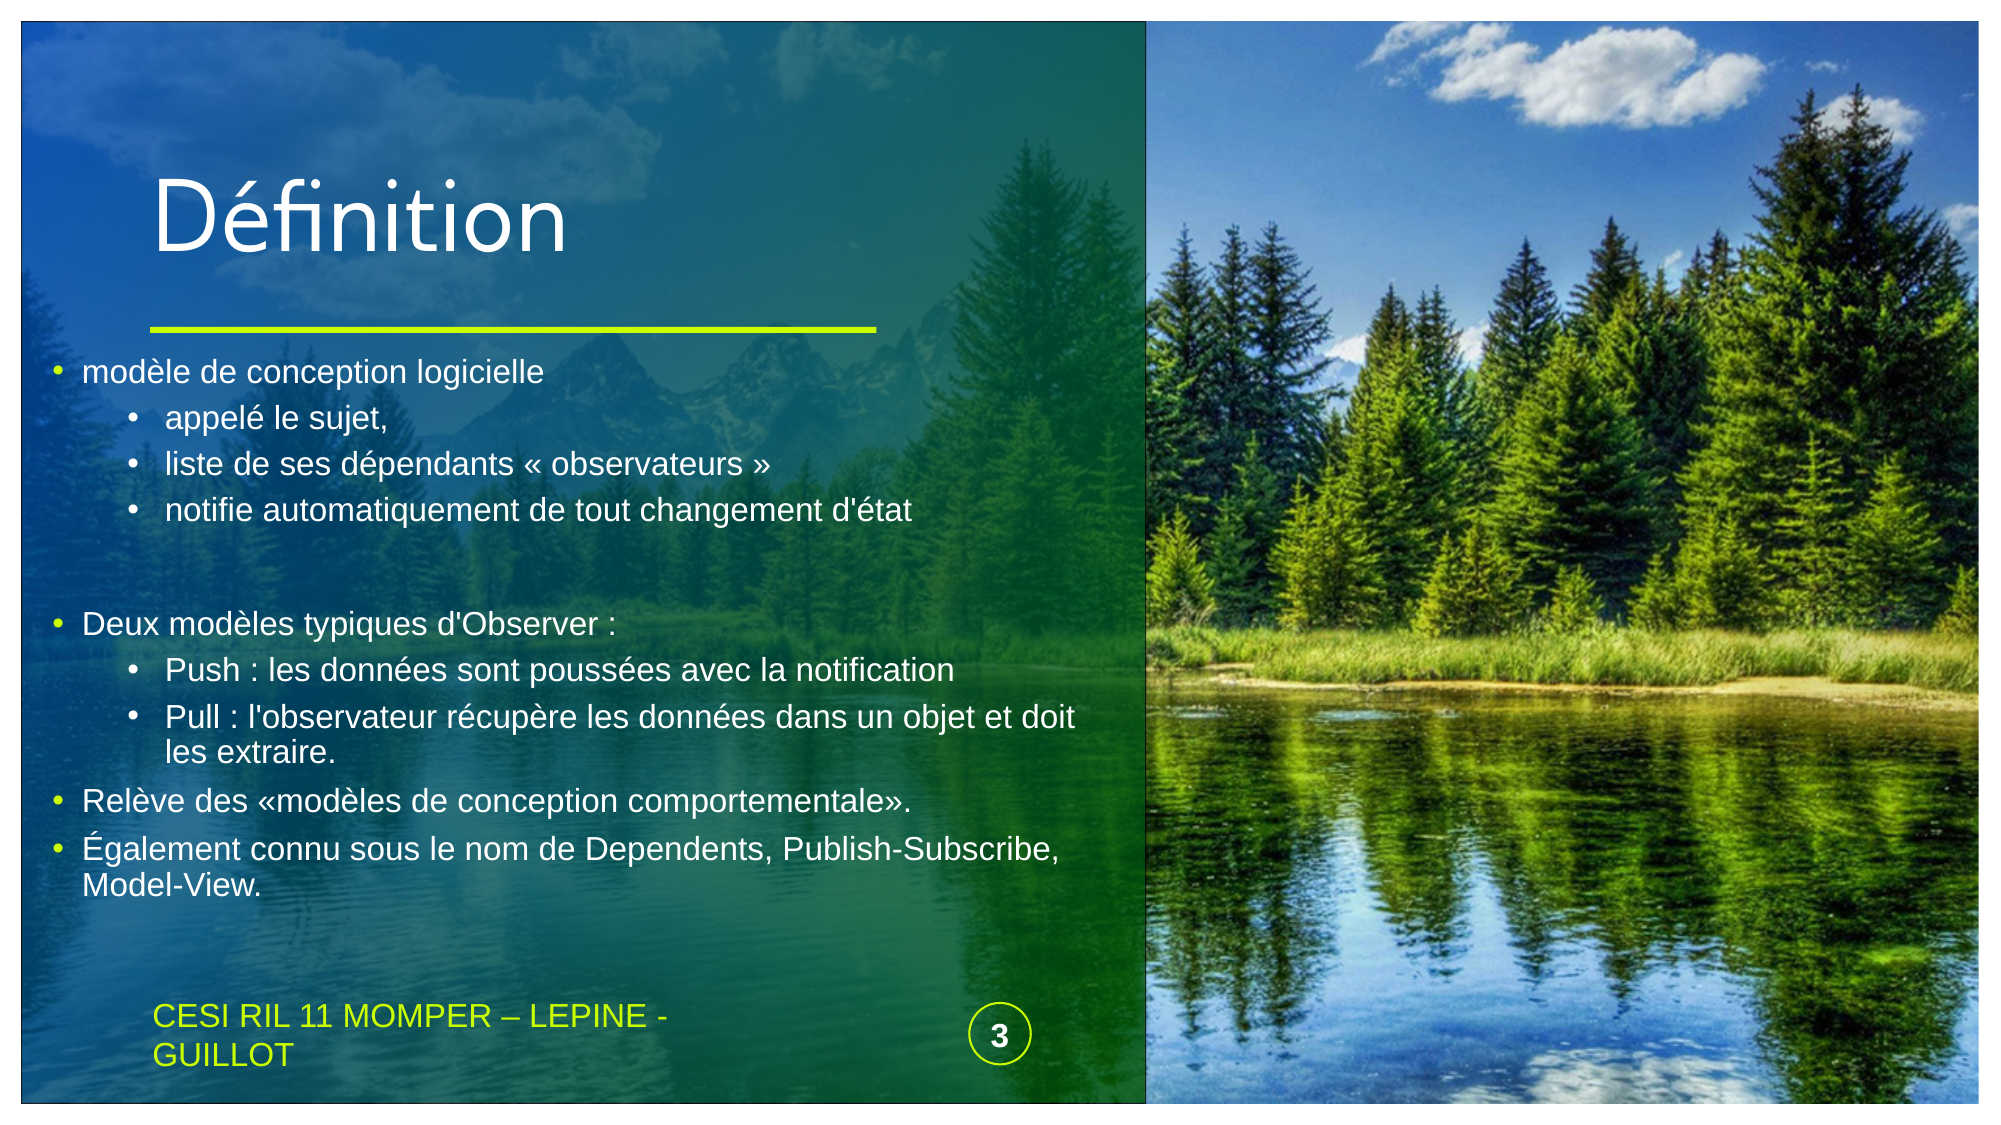

# Définition
modèle de conception logicielle
appelé le sujet,
liste de ses dépendants « observateurs »
notifie automatiquement de tout changement d'état

Deux modèles typiques d'Observer :
Push : les données sont poussées avec la notification
Pull : l'observateur récupère les données dans un objet et doit les extraire.
Relève des «modèles de conception comportementale».
Également connu sous le nom de Dependents, Publish-Subscribe, Model-View.
CESI RIL 11 MOMPER – LEPINE - GUILLOT
3